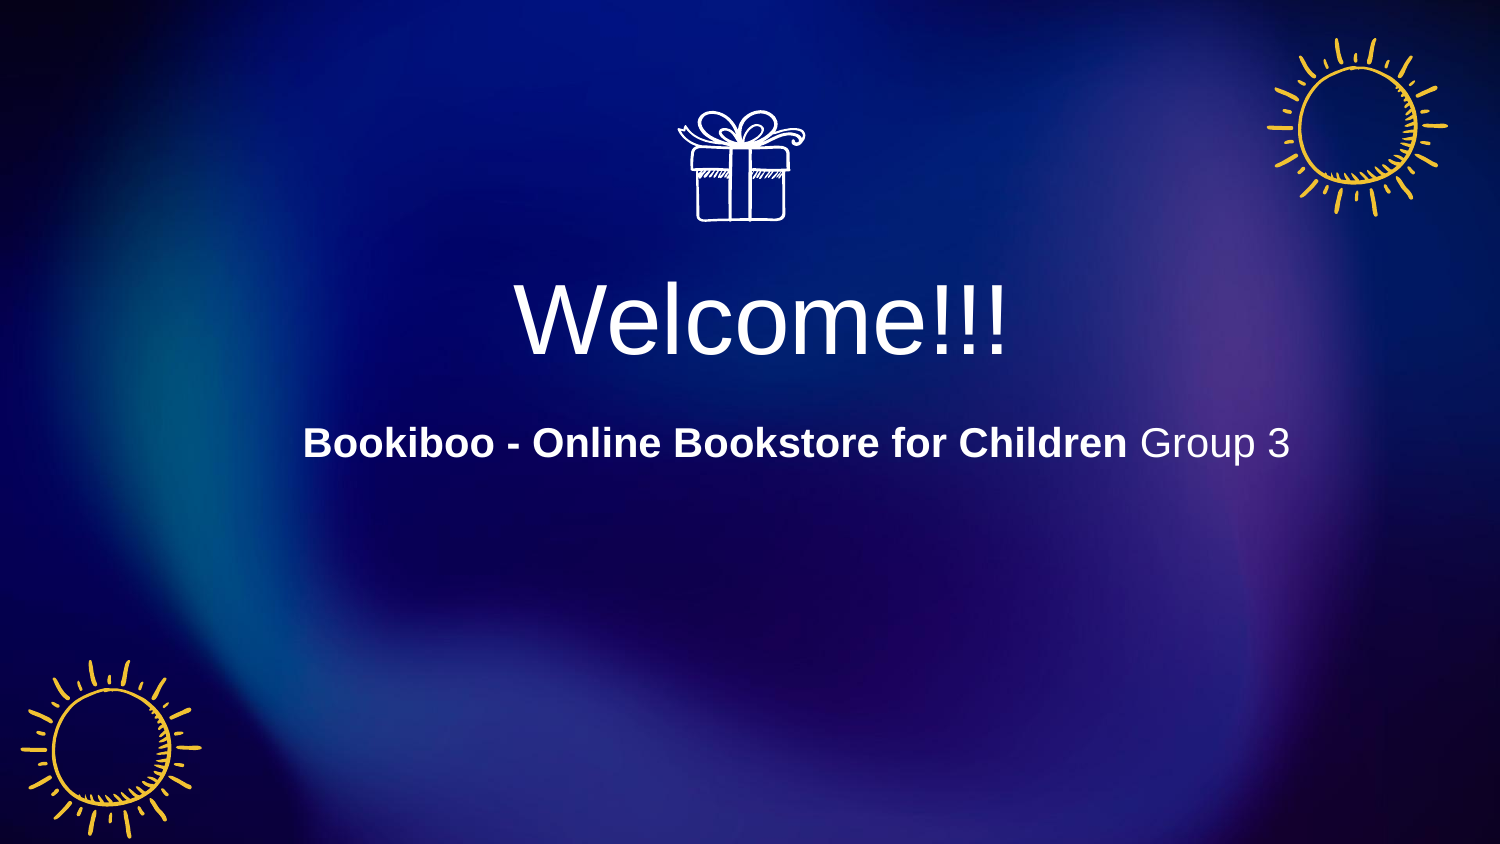

Welcome!!!
Bookiboo - Online Bookstore for Children Group 3